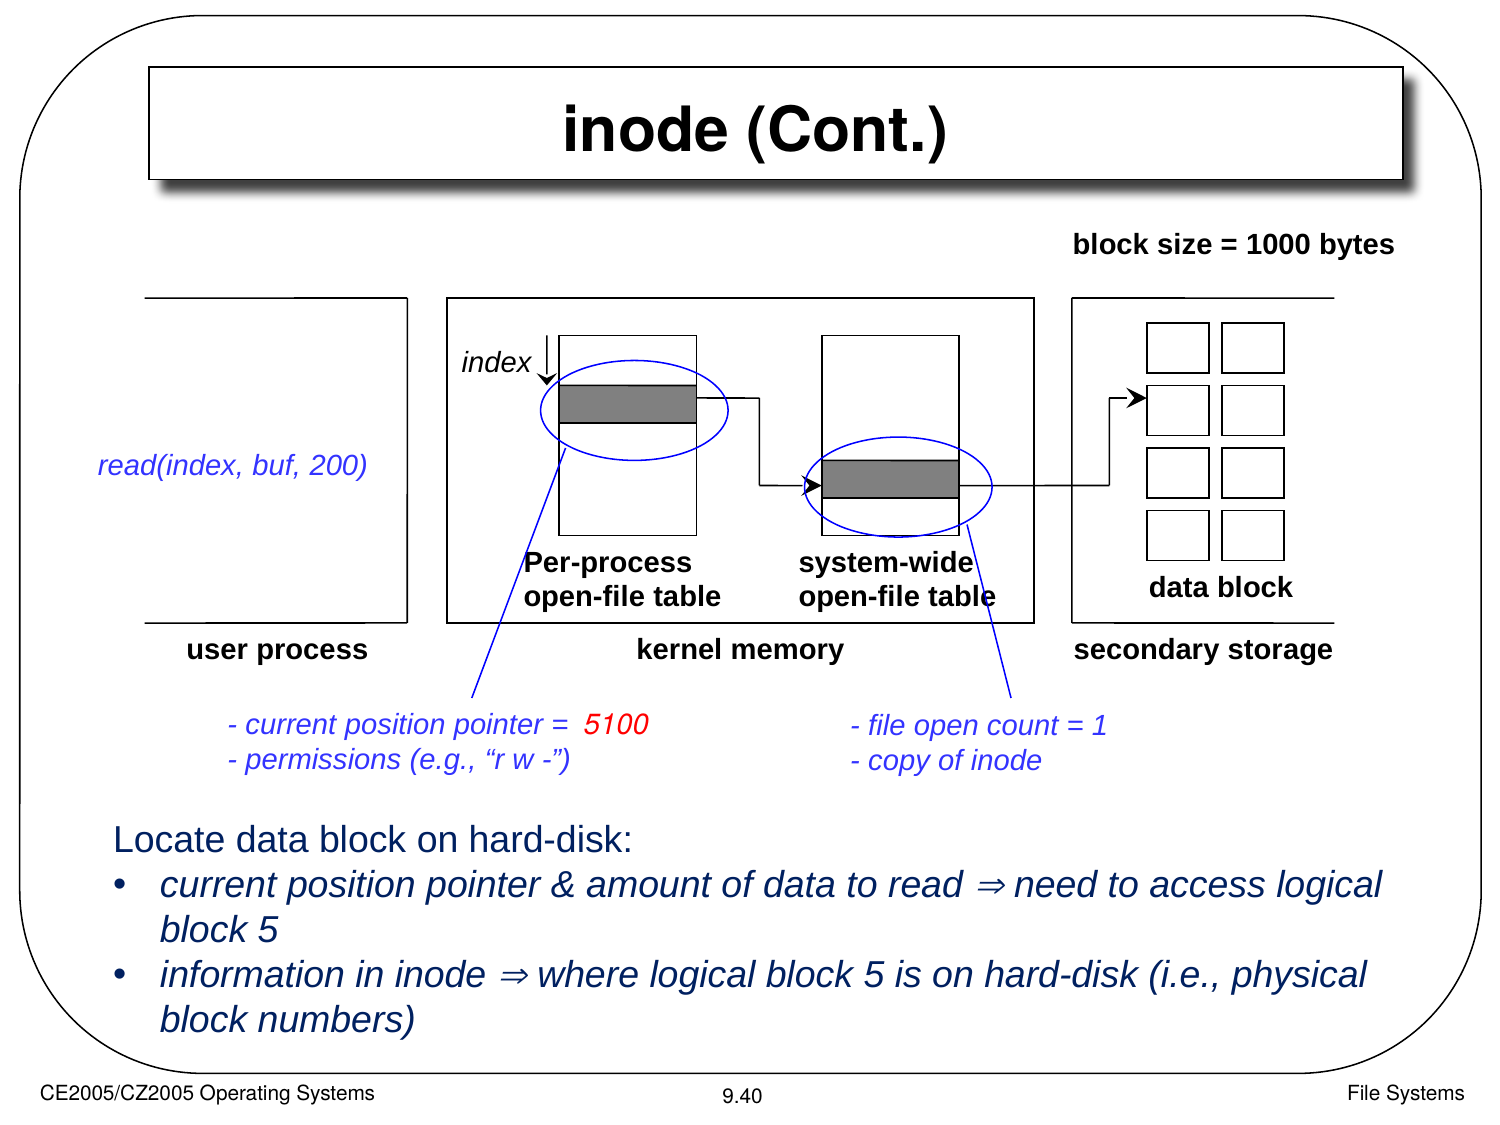

inode (Cont.)
block size = 1000 bytes

index

- current position pointer = 0
- permissions (e.g., “r w -”)

- file open count = 1
- copy of inode
read(index, buf, 200)

Per-process
open-file table
system-wide
open-file table
data block
user process
kernel memory
secondary storage
5100
Locate data block on hard-disk:
current position pointer & amount of data to read ⇒ need to access logical block 5
information in inode ⇒ where logical block 5 is on hard-disk (i.e., physical block numbers)